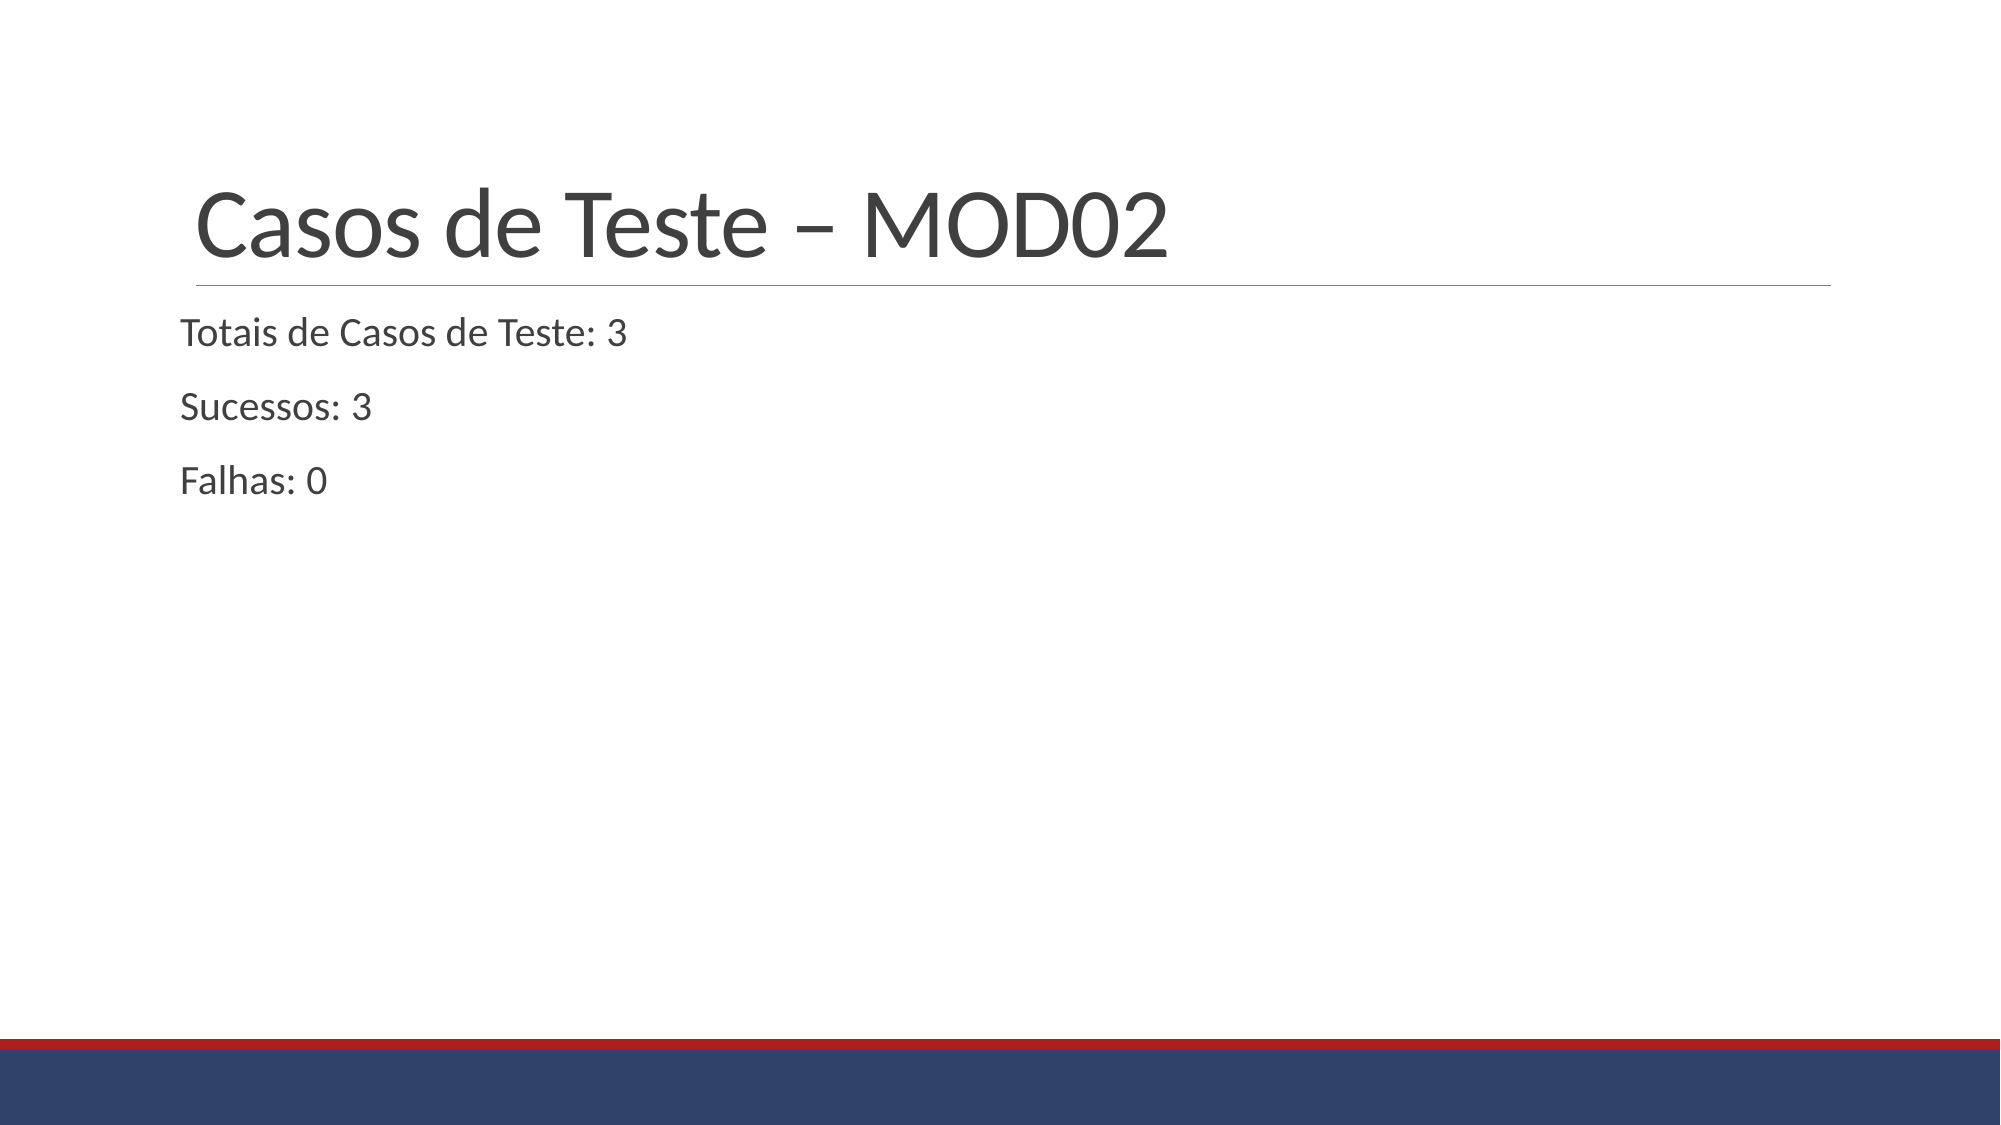

# Casos de Teste – MOD02
Totais de Casos de Teste: 3
Sucessos: 3
Falhas: 0